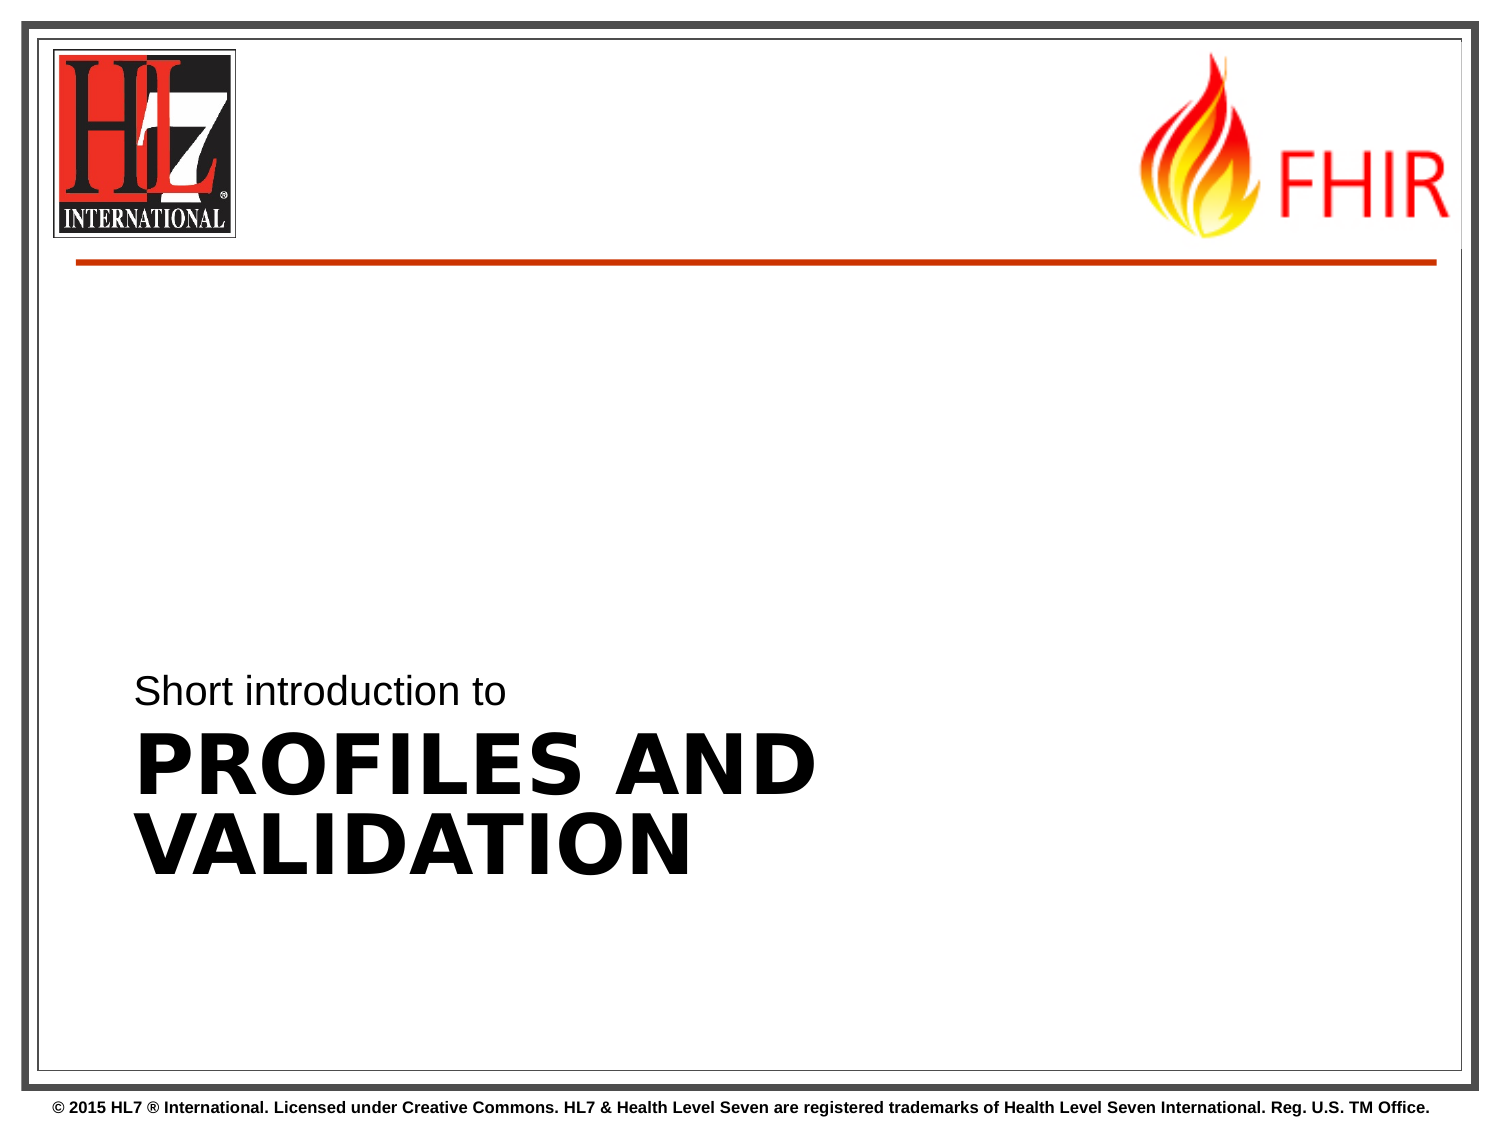

Short introduction to
# Profiles and validation